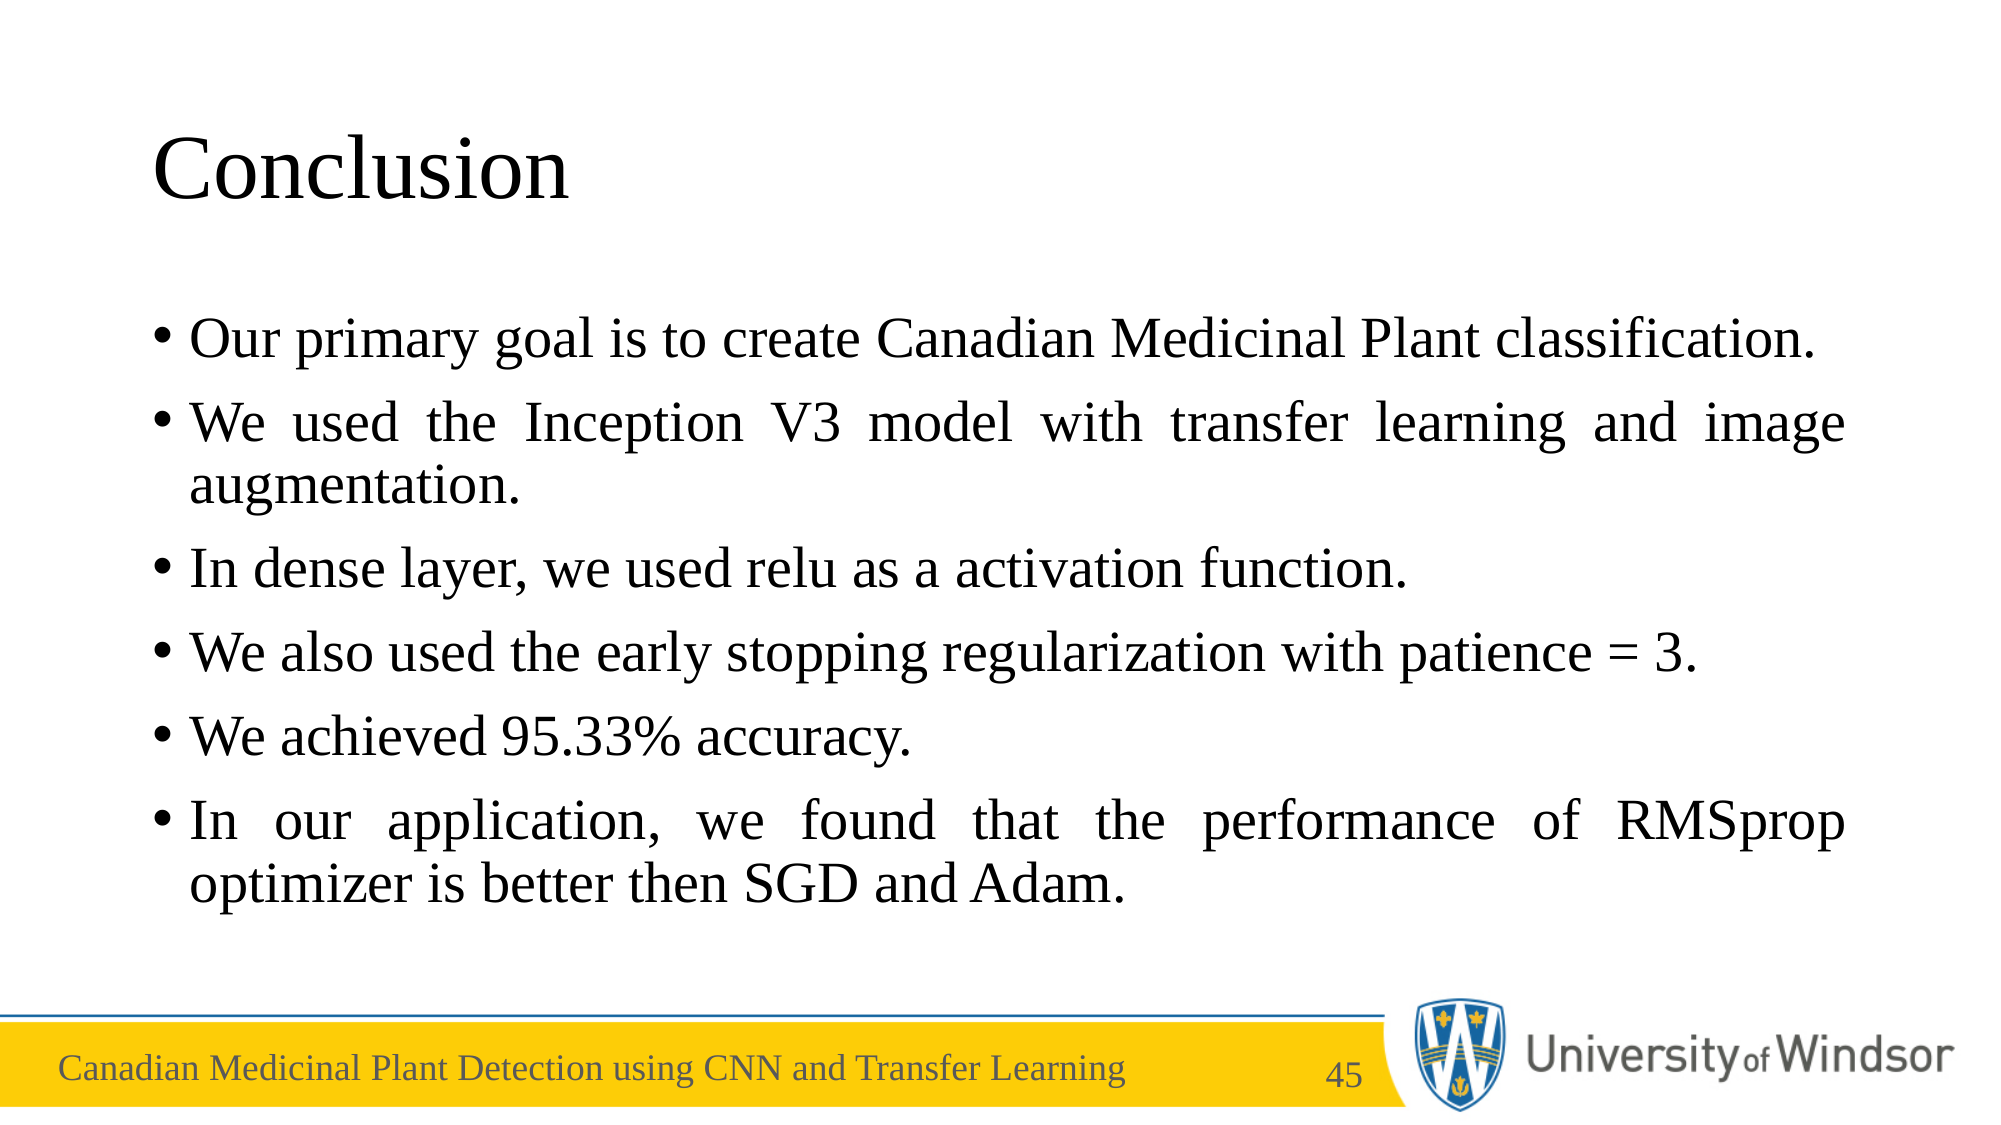

# Conclusion
Our primary goal is to create Canadian Medicinal Plant classification.
We used the Inception V3 model with transfer learning and image augmentation.
In dense layer, we used relu as a activation function.
We also used the early stopping regularization with patience = 3.
We achieved 95.33% accuracy.
In our application, we found that the performance of RMSprop optimizer is better then SGD and Adam.

45